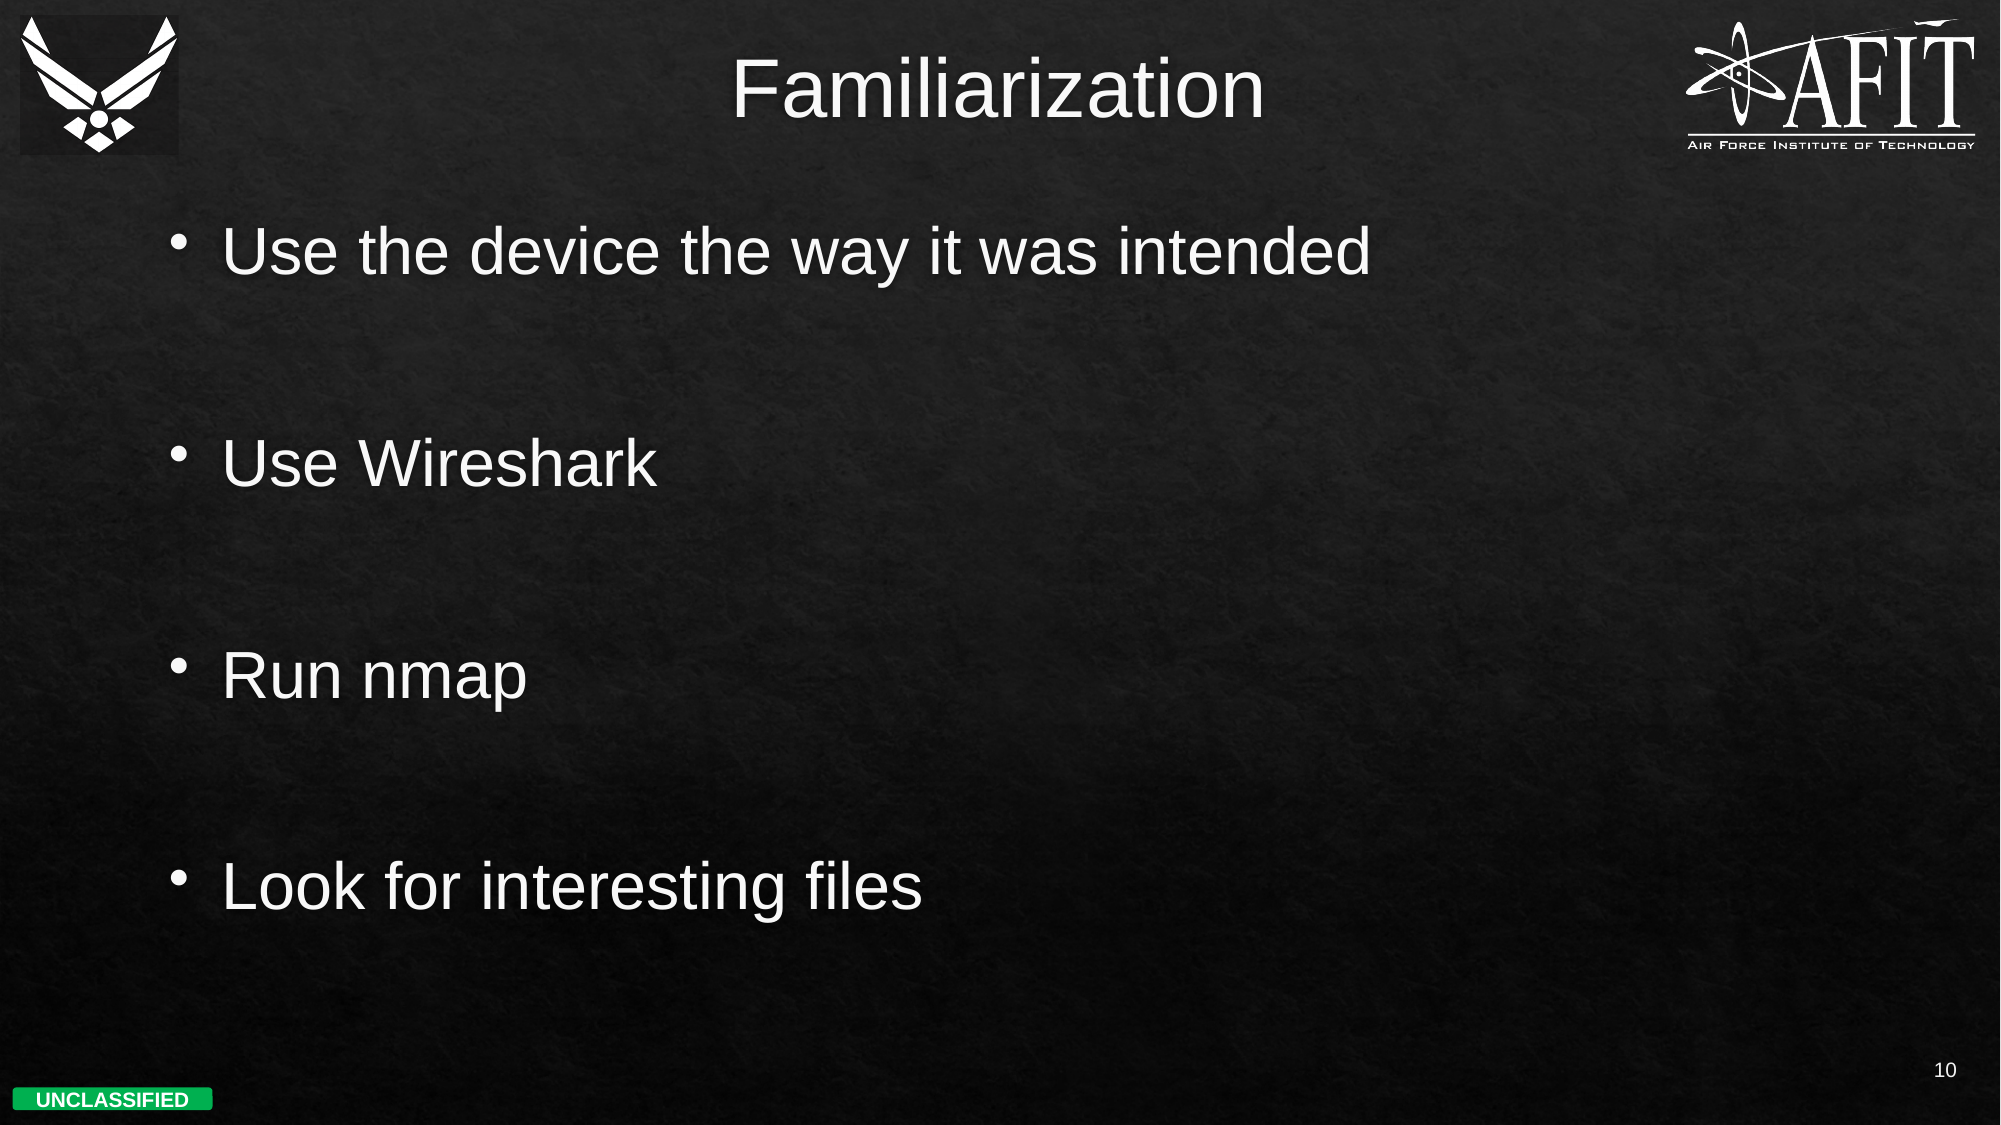

# Familiarization
Use the device the way it was intended

Use Wireshark

Run nmap

Look for interesting files

10